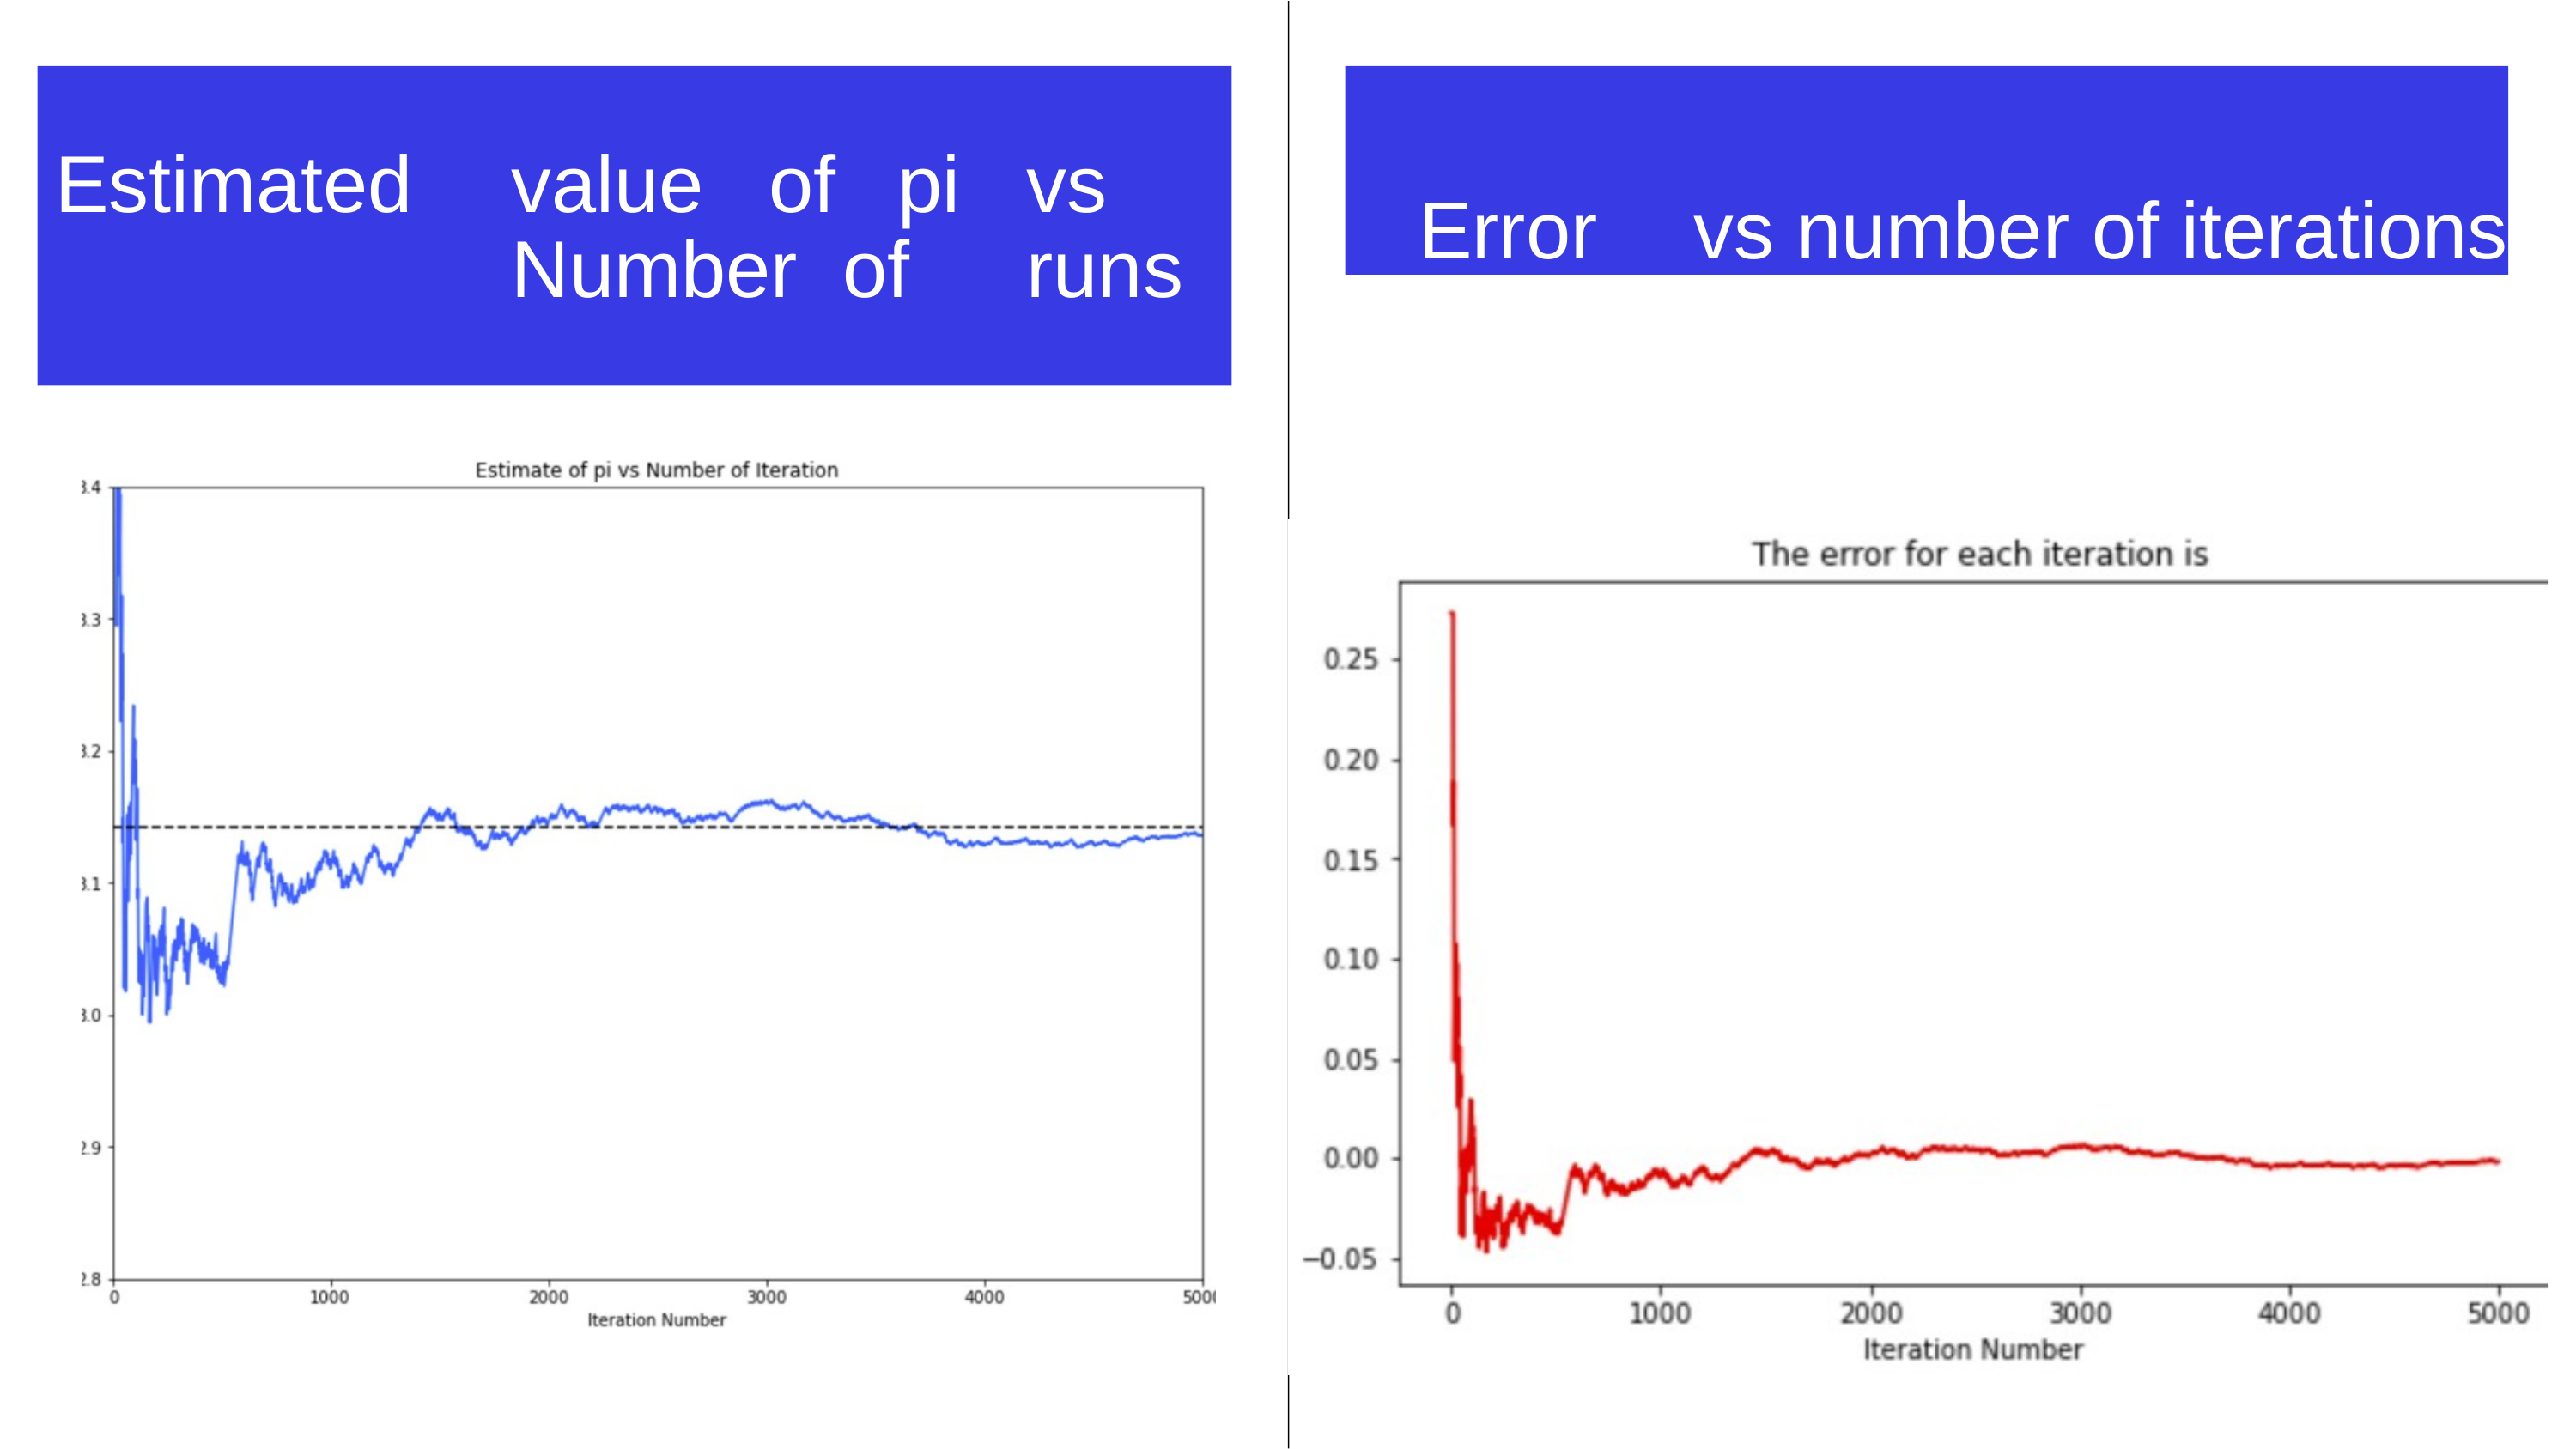

# Estimated	value	of	pi	vs	Number  of	runs

Error	vs	number	of	iterations